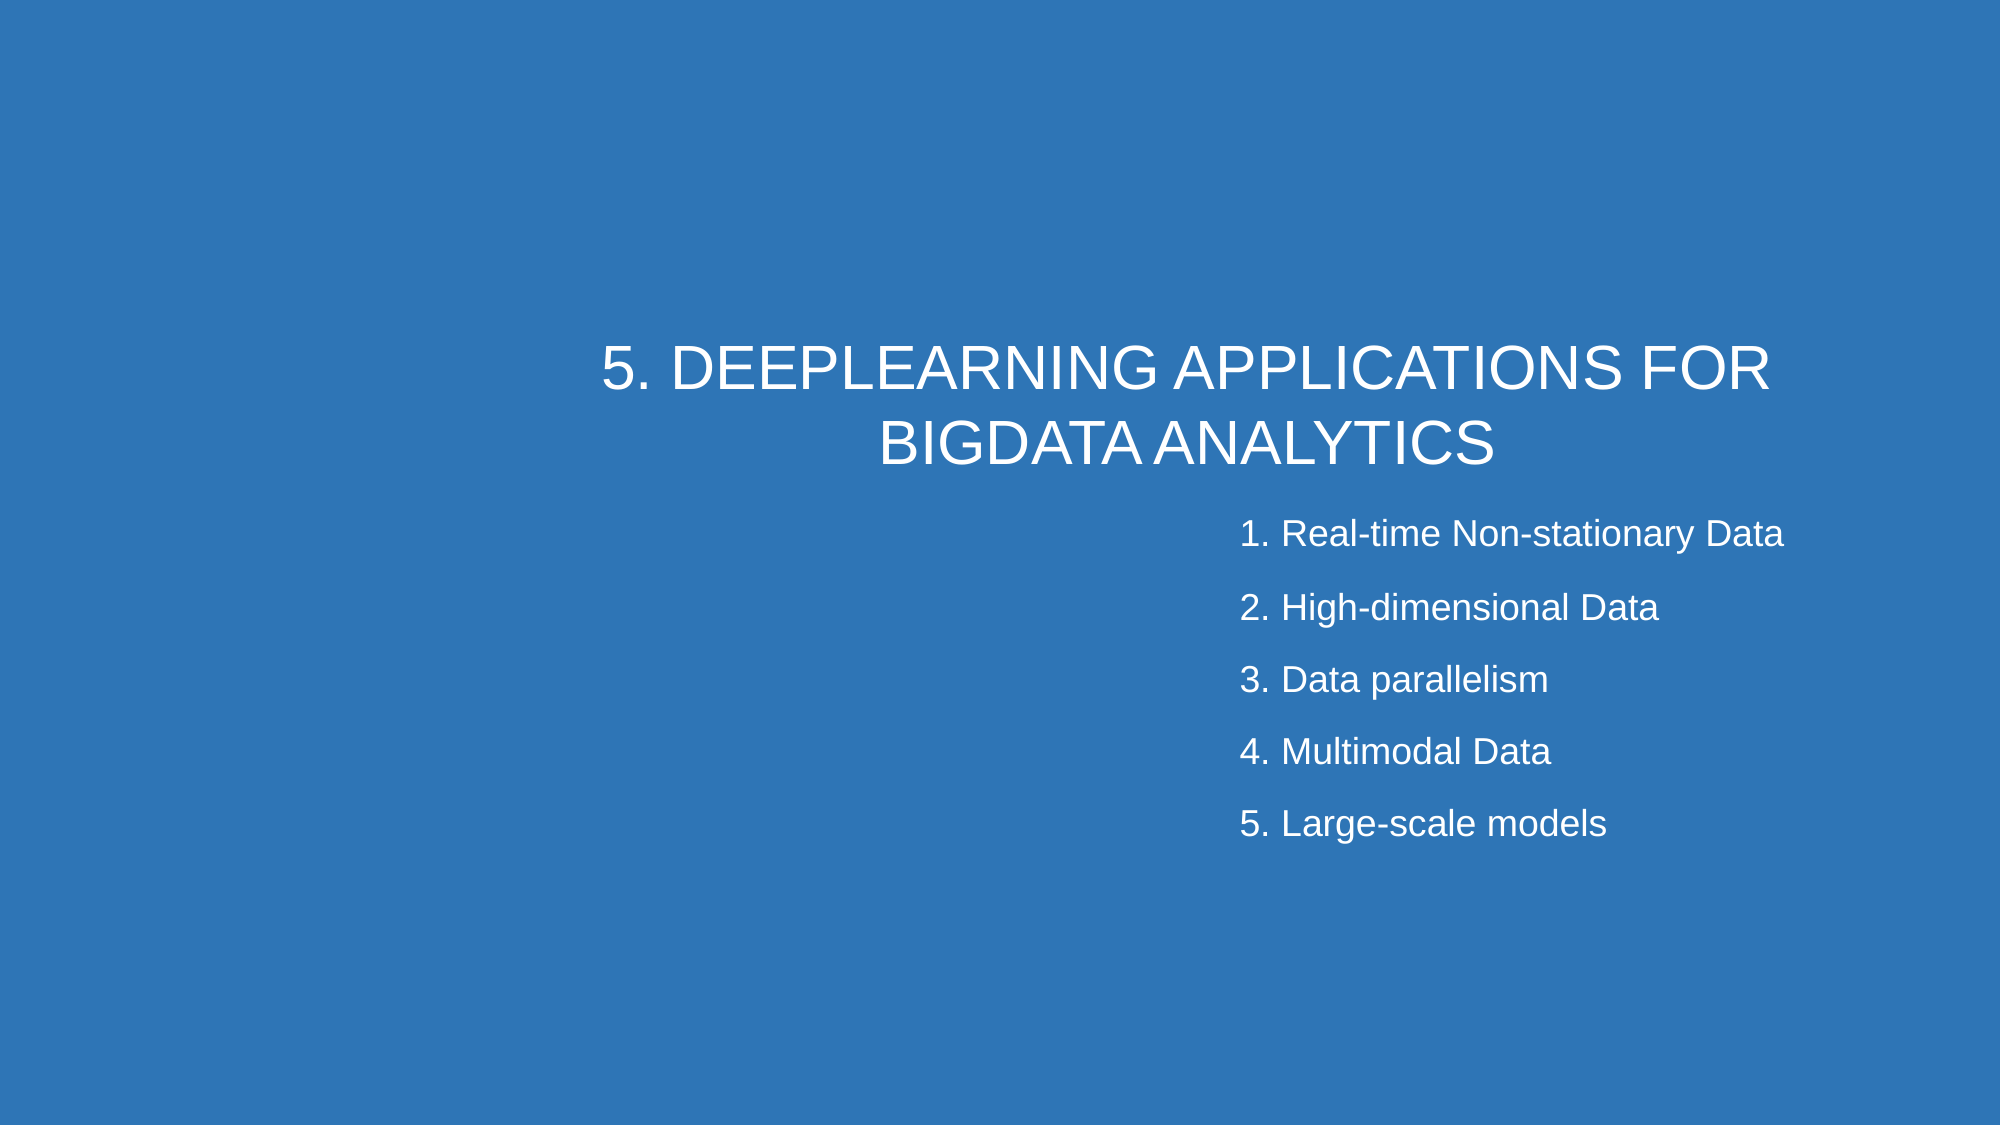

5. DEEPLEARNING APPLICATIONS FOR BIGDATA ANALYTICS
1. Real-time Non-stationary Data
2. High-dimensional Data
3. Data parallelism
4. Multimodal Data
5. Large-scale models